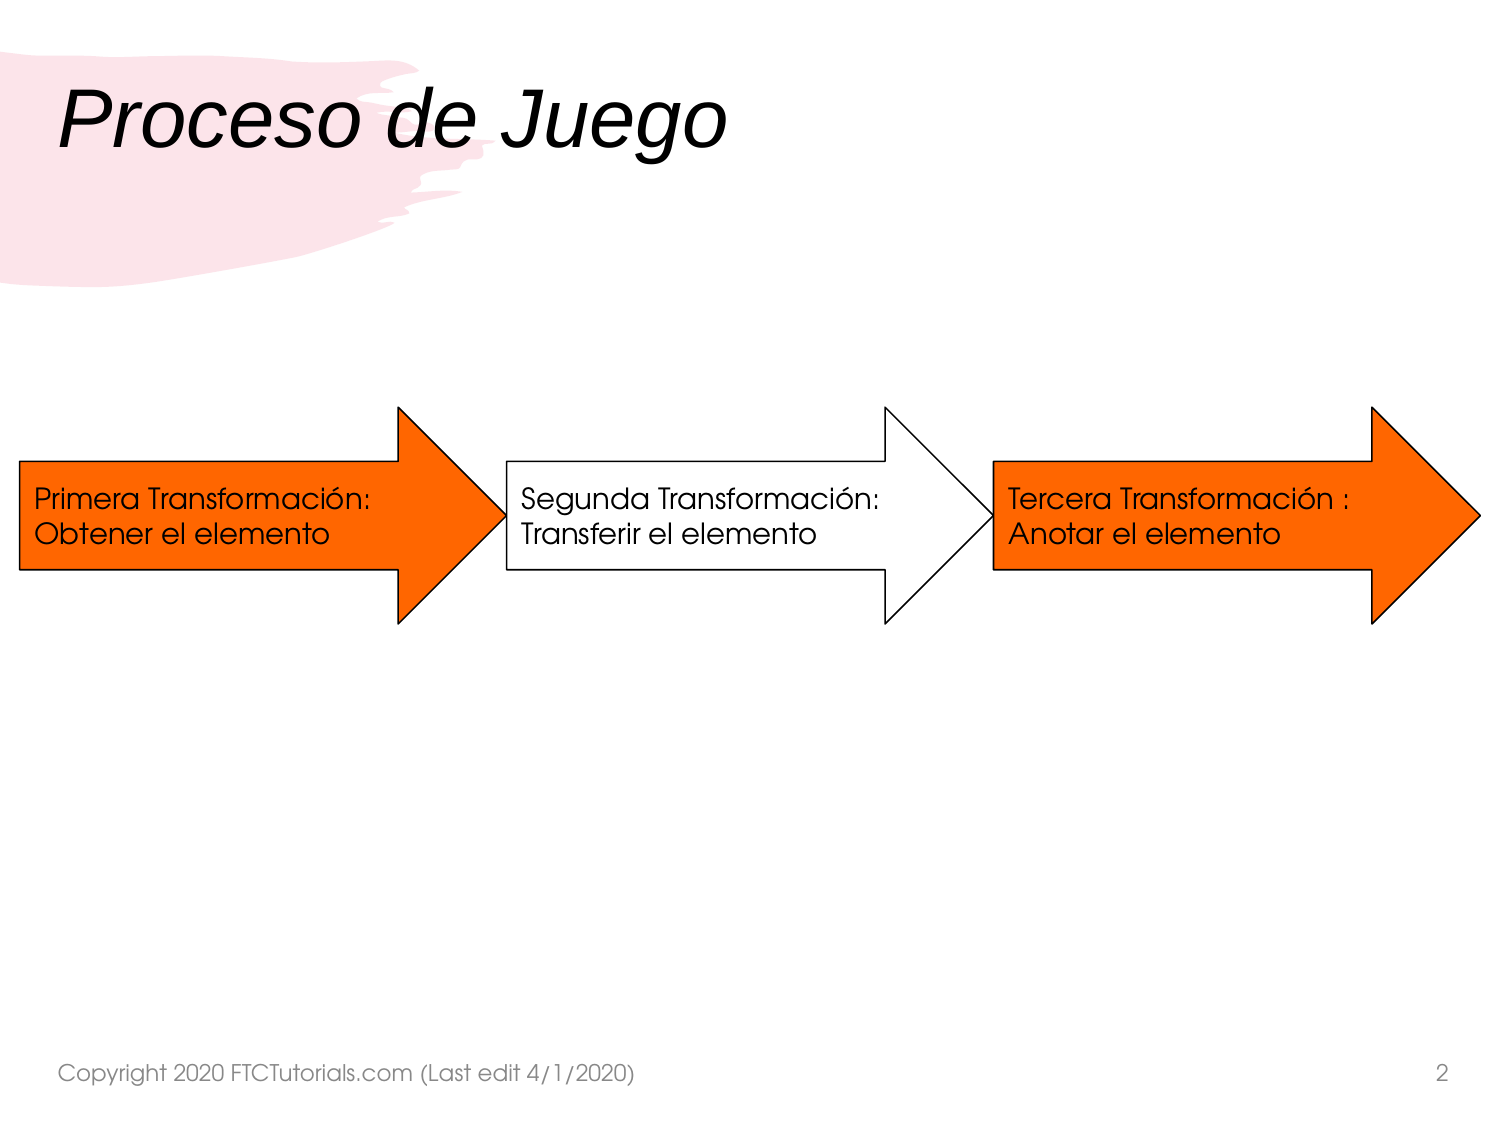

# Proceso de Juego
Primera Transformación: Obtener el elemento
Segunda Transformación:
Transferir el elemento
Tercera Transformación :
Anotar el elemento
Copyright 2020 FTCTutorials.com (Last edit 4/1/2020)
2